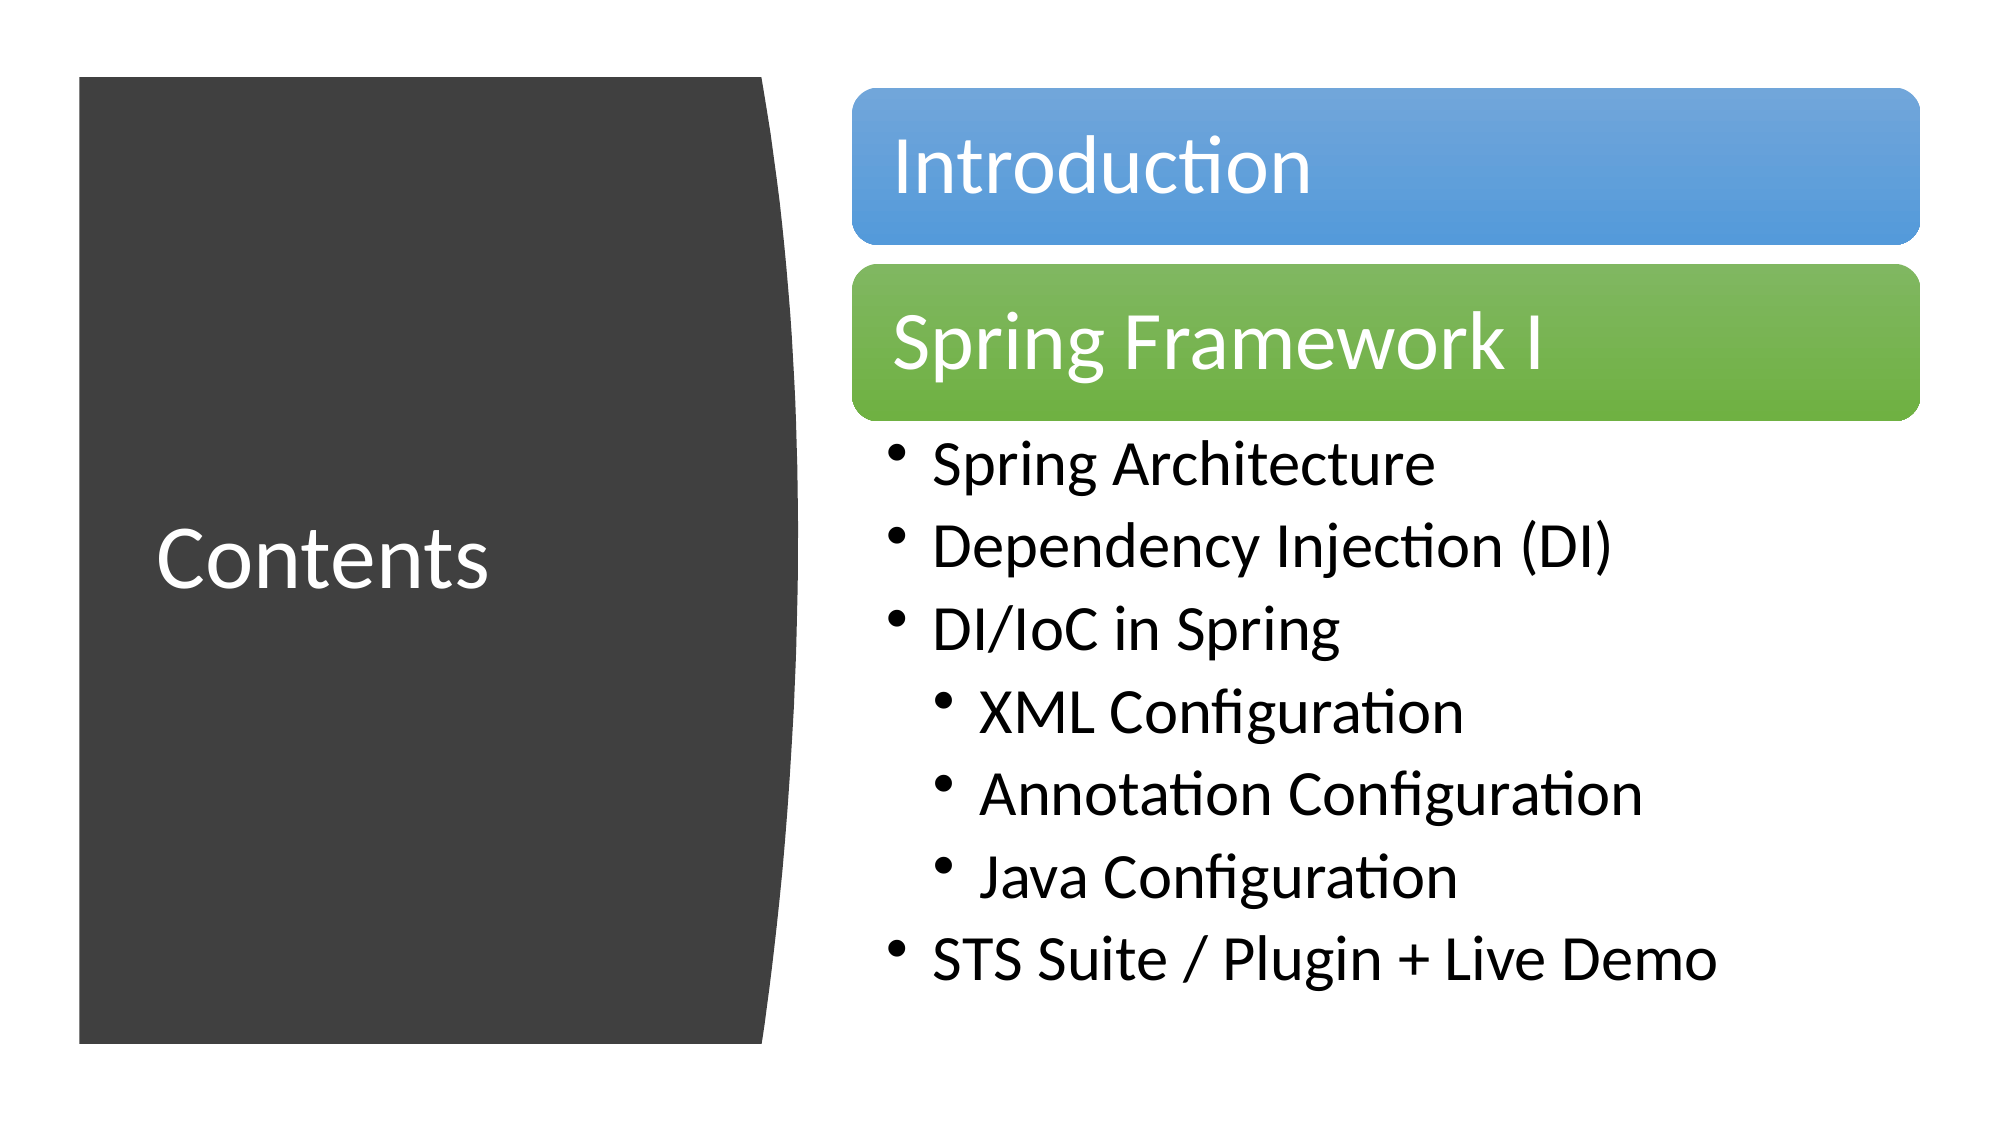

Introduction
Spring Framework I
Spring Architecture
Dependency Injection (DI)
DI/IoC in Spring
XML Configuration
Annotation Configuration
Java Configuration
STS Suite / Plugin + Live Demo

# Contents